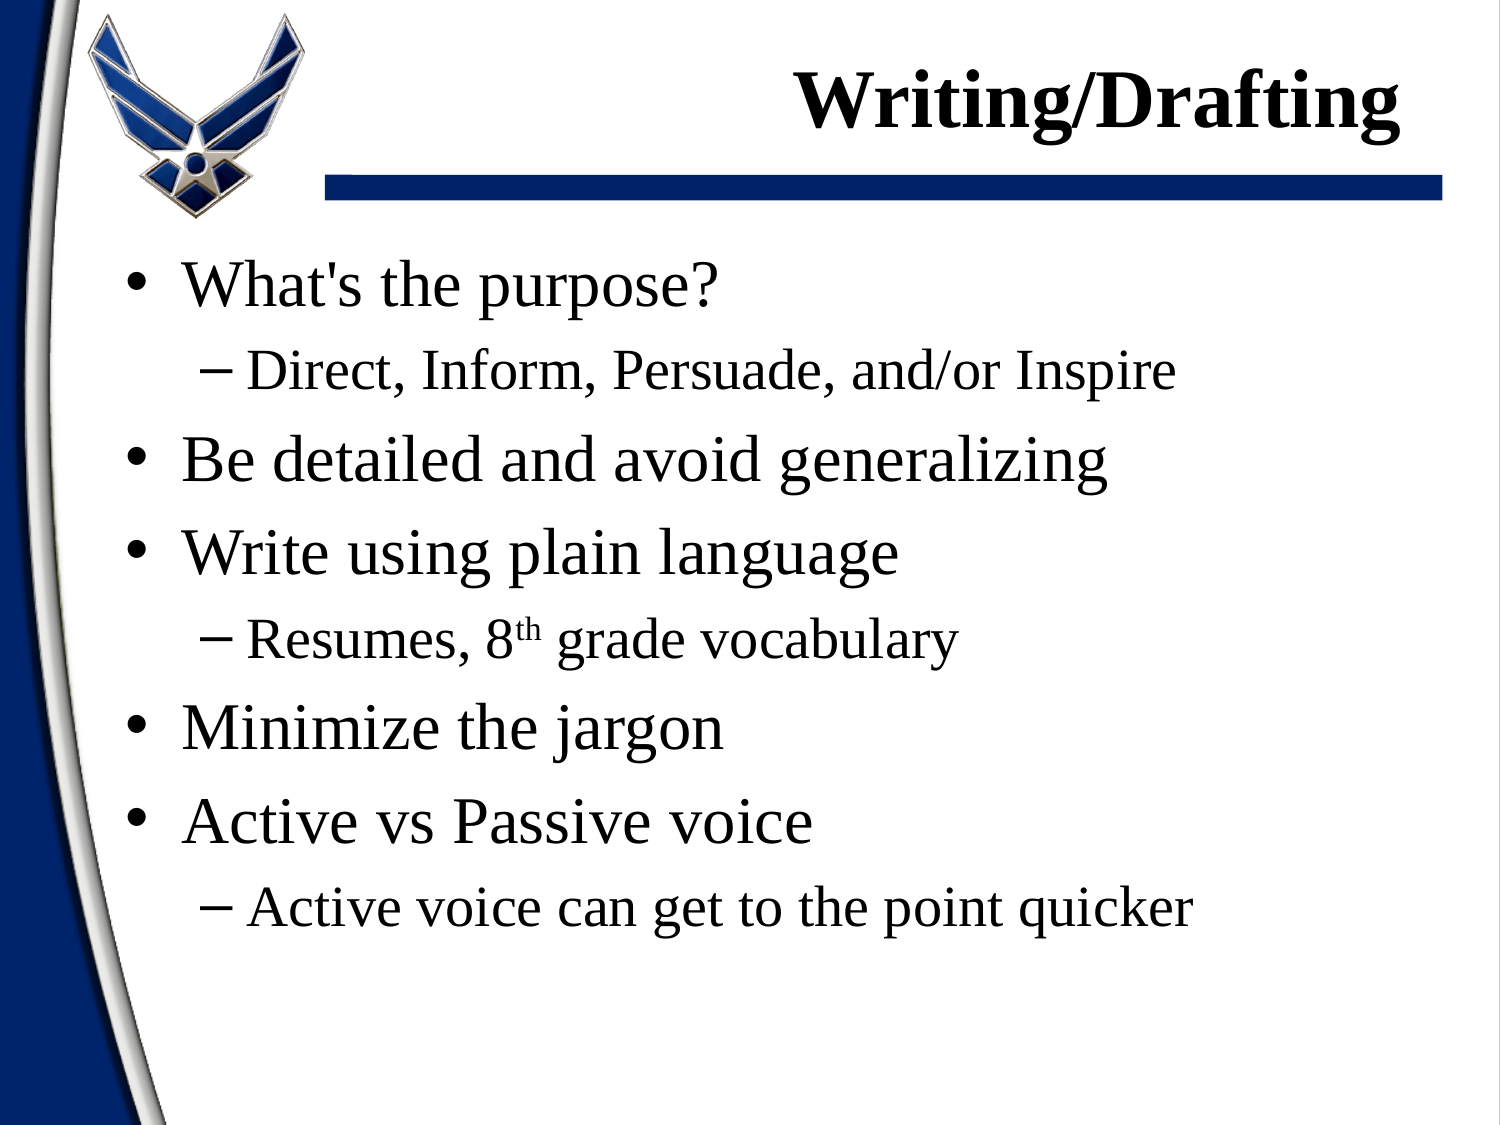

# Writing/Drafting
What's the purpose?
Direct, Inform, Persuade, and/or Inspire
Be detailed and avoid generalizing
Write using plain language
Resumes, 8th grade vocabulary
Minimize the jargon
Active vs Passive voice
Active voice can get to the point quicker